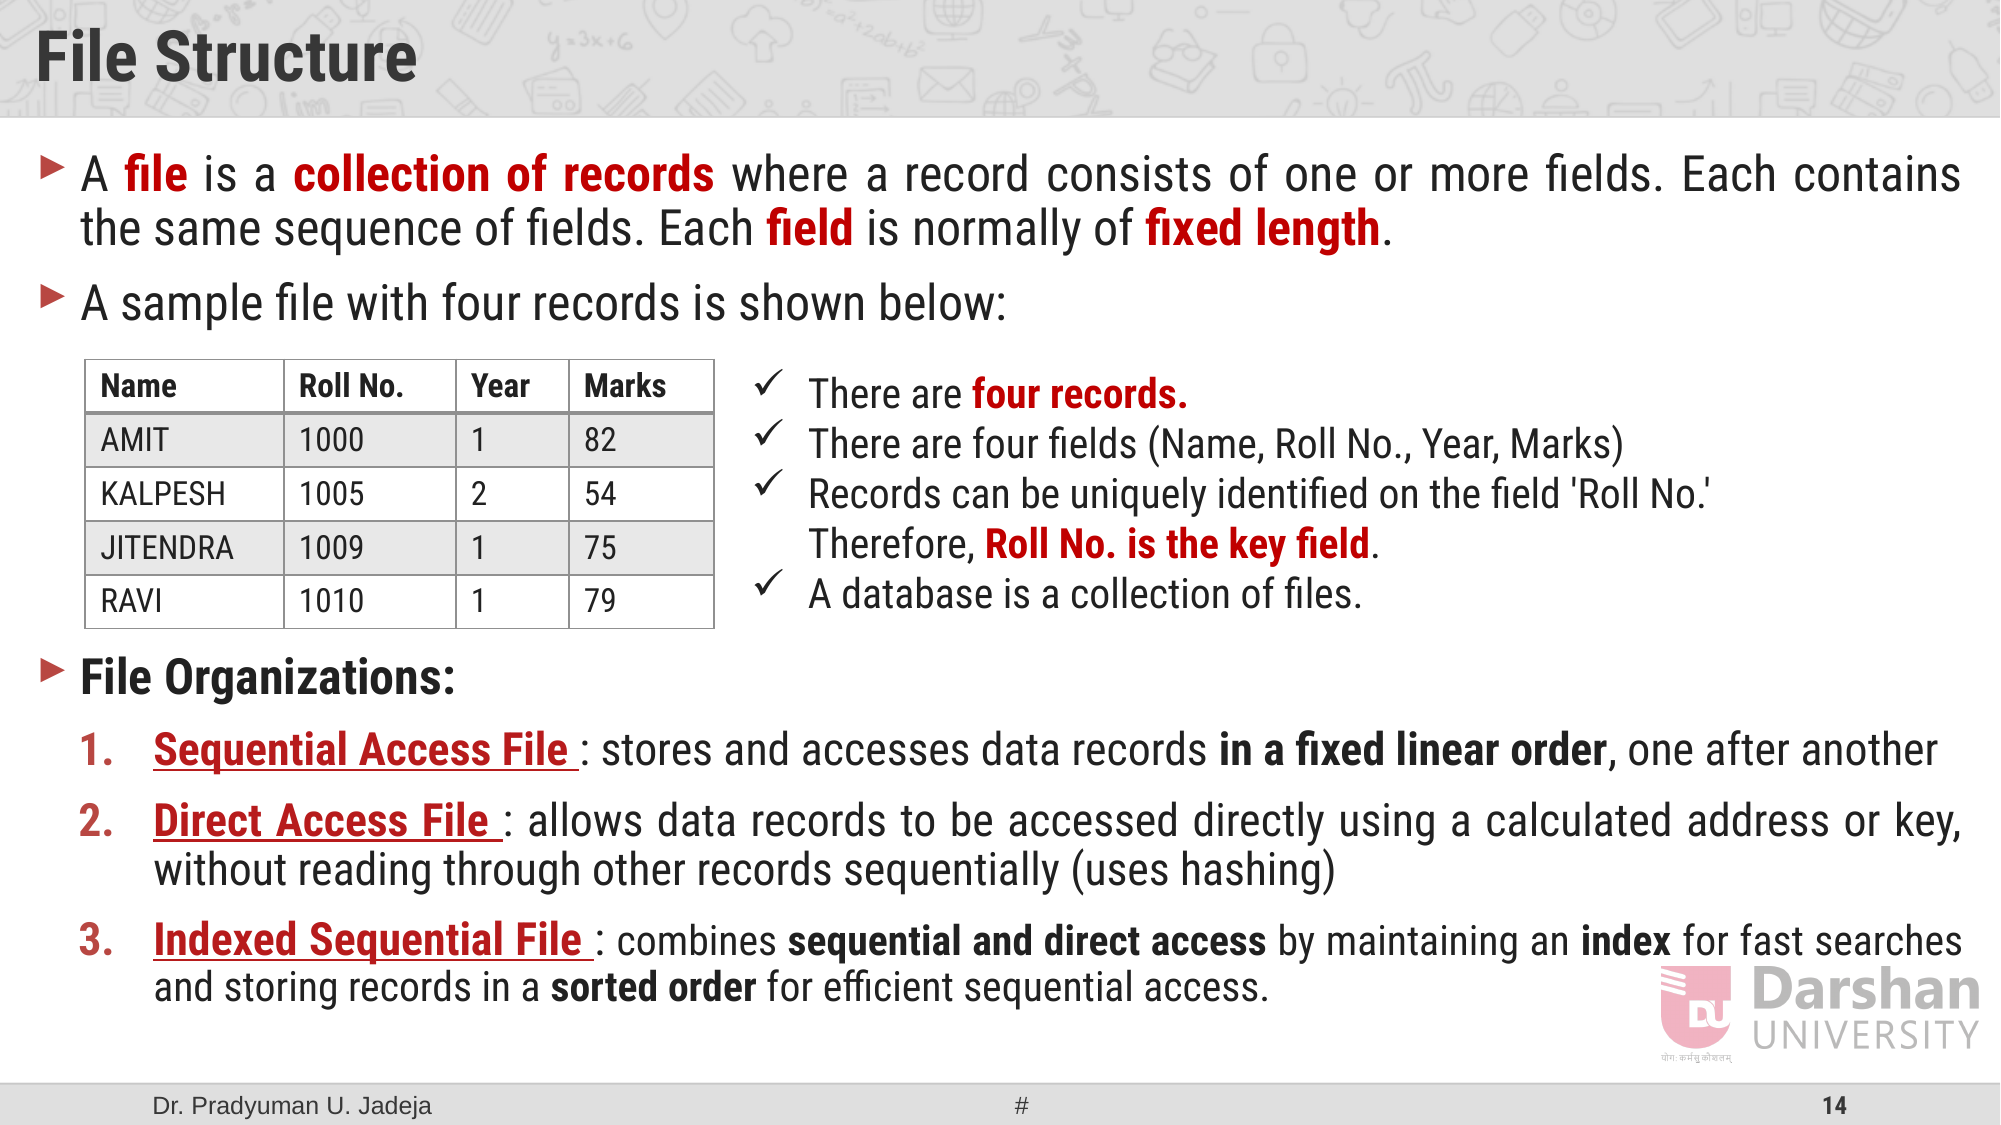

# File Structure
A file is a collection of records where a record consists of one or more fields. Each contains the same sequence of fields. Each field is normally of fixed length.
A sample file with four records is shown below:

File Organizations:
Sequential Access File : stores and accesses data records in a fixed linear order, one after another
Direct Access File : allows data records to be accessed directly using a calculated address or key, without reading through other records sequentially (uses hashing)
Indexed Sequential File : combines sequential and direct access by maintaining an index for fast searches and storing records in a sorted order for efficient sequential access.

| Name | Roll No. | Year | Marks |
| --- | --- | --- | --- |
| AMIT | 1000 | 1 | 82 |
| KALPESH | 1005 | 2 | 54 |
| JITENDRA | 1009 | 1 | 75 |
| RAVI | 1010 | 1 | 79 |
There are four records.
There are four fields (Name, Roll No., Year, Marks)
Records can be uniquely identified on the field 'Roll No.' Therefore, Roll No. is the key field.
A database is a collection of files.